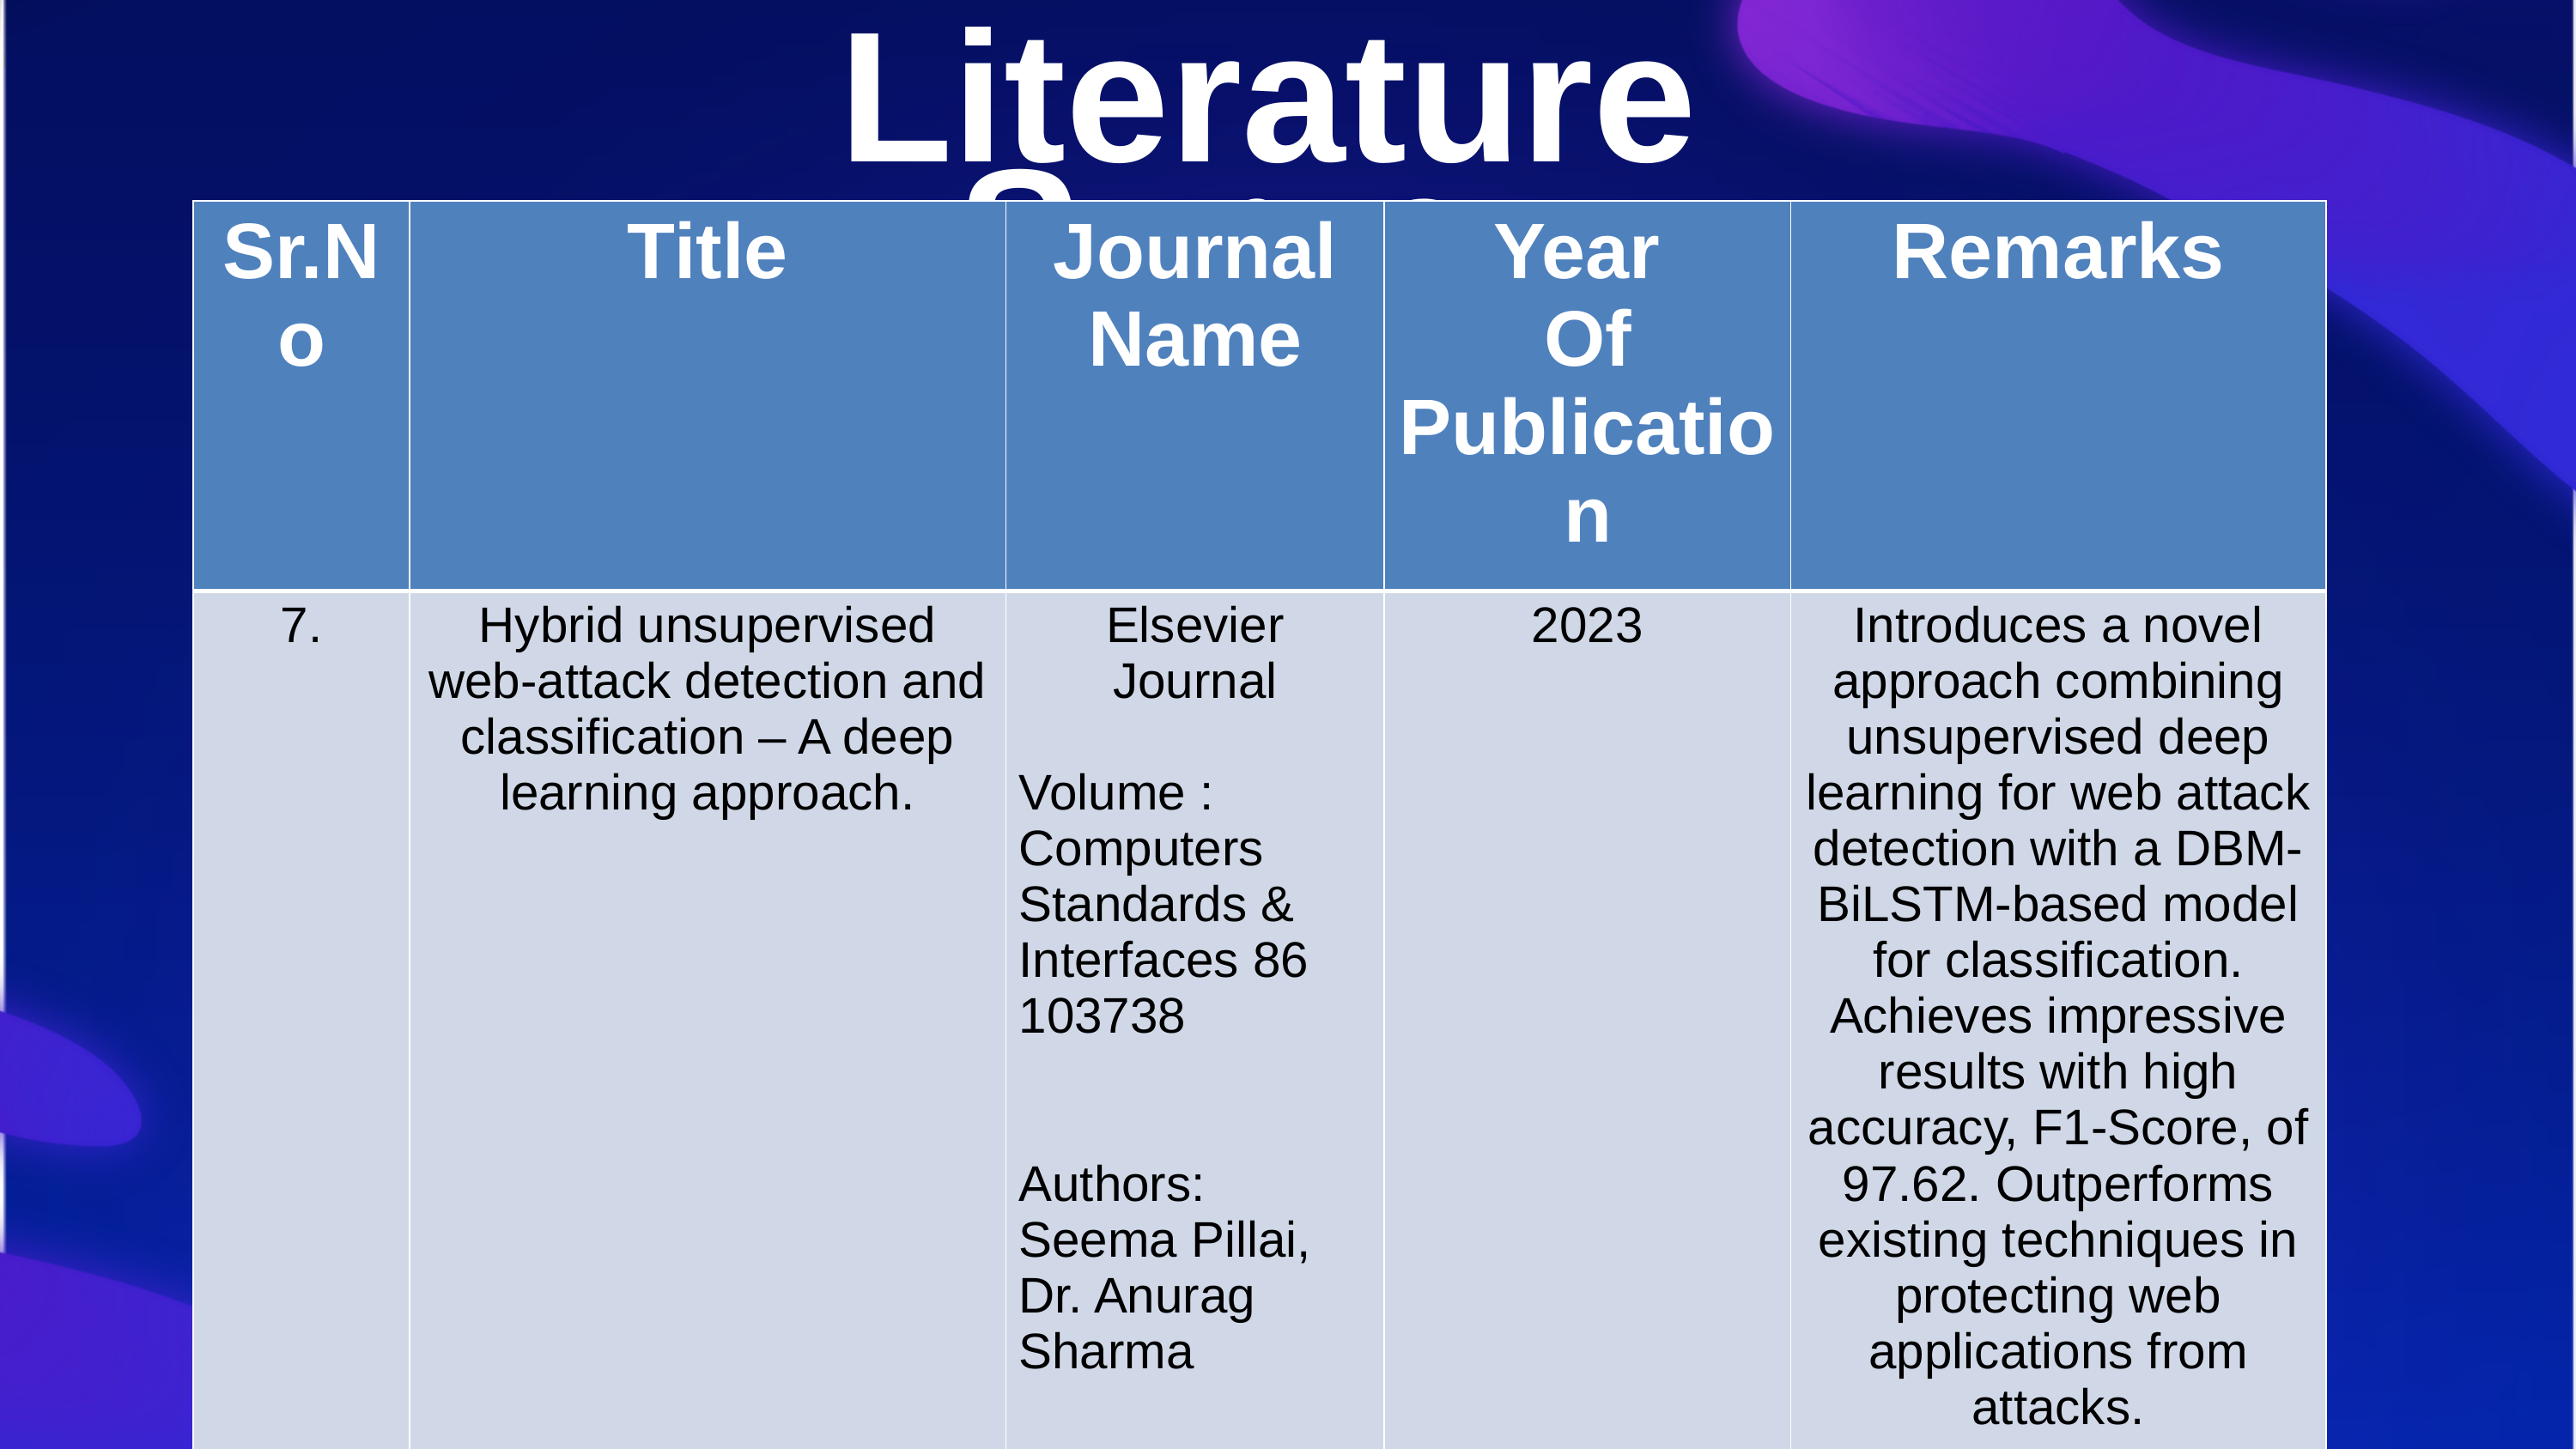

Literature Survey
| Sr.No | Title | Journal Name | Year Of Publication | Remarks |
| --- | --- | --- | --- | --- |
| 7. | Hybrid unsupervised web-attack detection and classification – A deep learning approach. | Elsevier Journal Volume : Computers Standards & Interfaces 86 103738 Authors: Seema Pillai, Dr. Anurag Sharma | 2023 | Introduces a novel approach combining unsupervised deep learning for web attack detection with a DBM-BiLSTM-based model for classification. Achieves impressive results with high accuracy, F1-Score, of 97.62. Outperforms existing techniques in protecting web applications from attacks. |